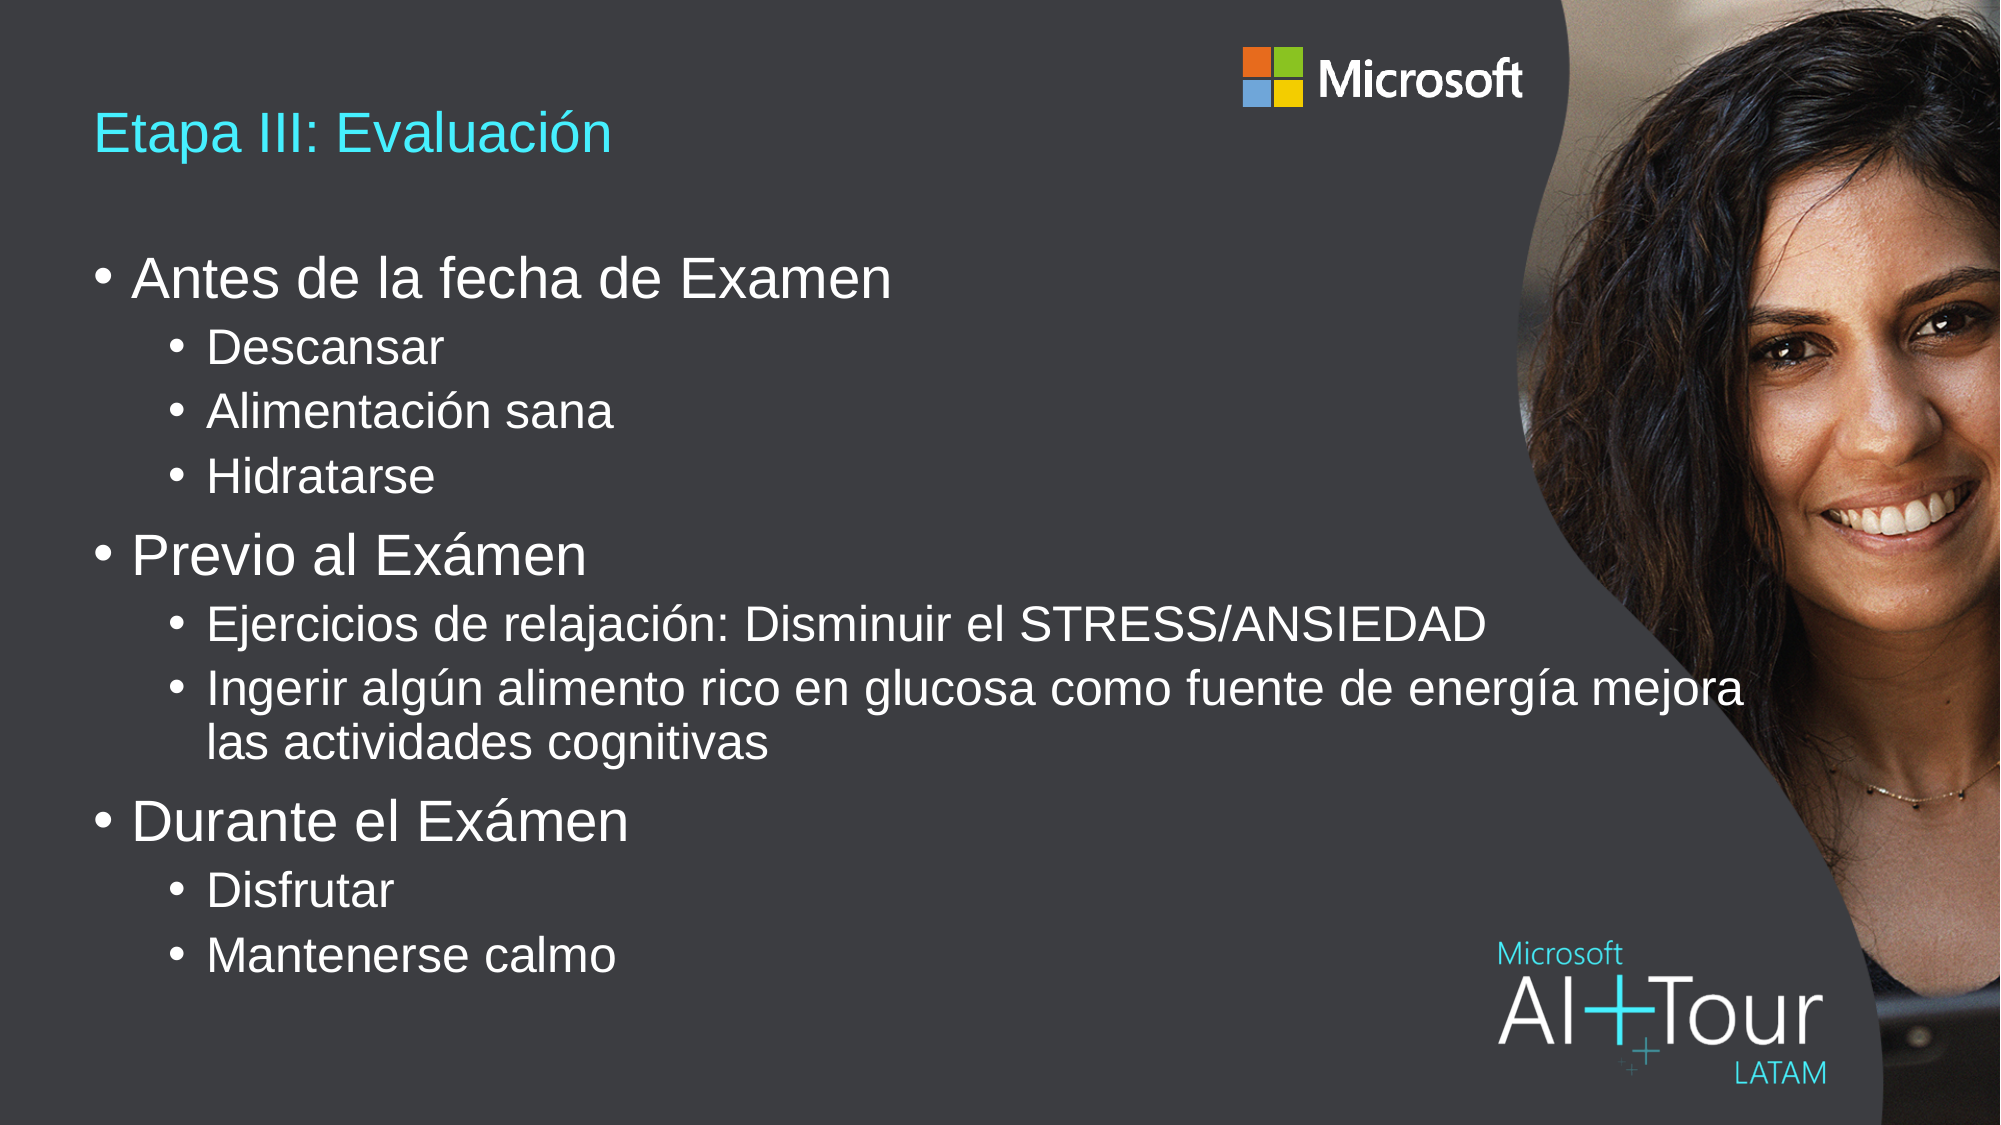

# Etapa III: Evaluación
Antes de la fecha de Examen
Descansar
Alimentación sana
Hidratarse
Previo al Exámen
Ejercicios de relajación: Disminuir el STRESS/ANSIEDAD
Ingerir algún alimento rico en glucosa como fuente de energía mejora las actividades cognitivas
Durante el Exámen
Disfrutar
Mantenerse calmo